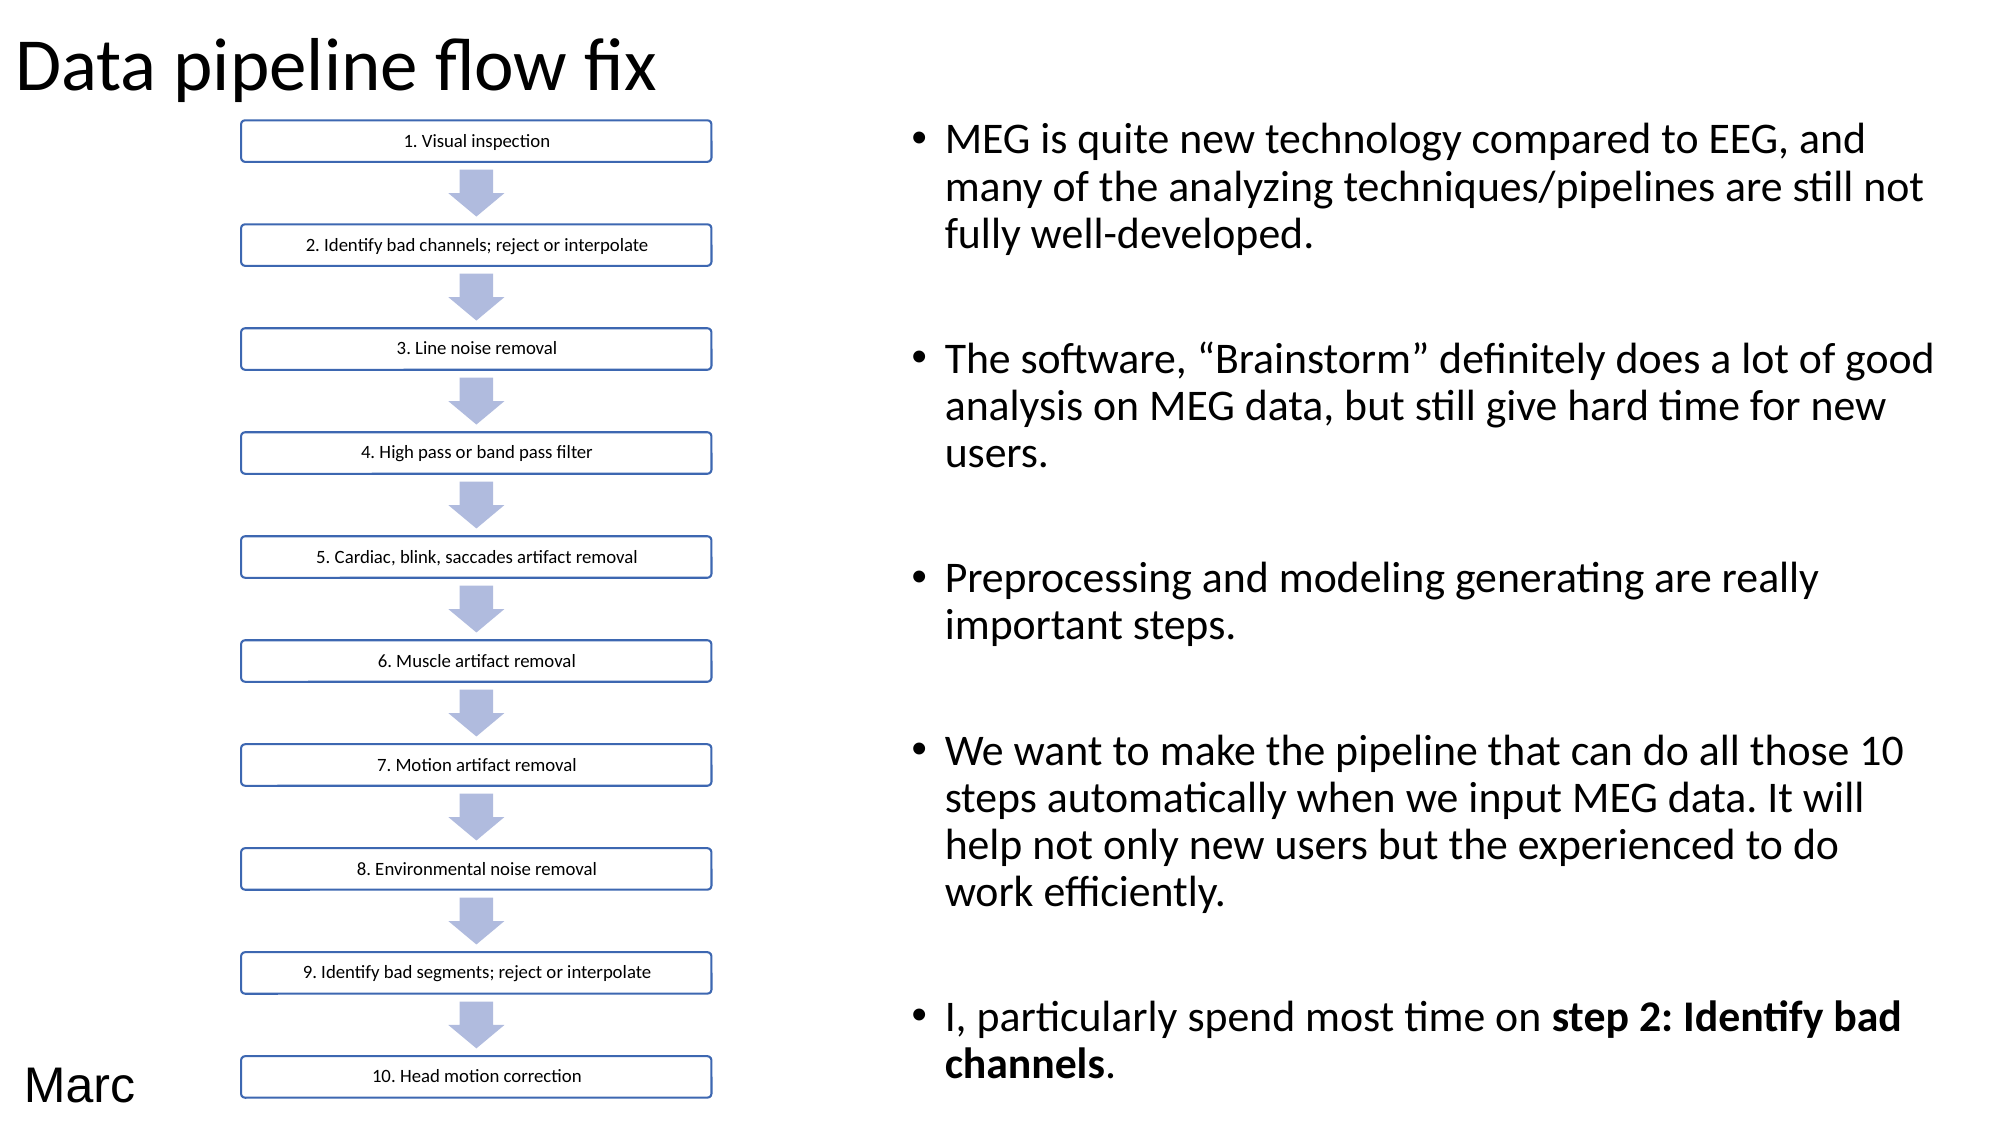

# Data pipeline flow fix
MEG is quite new technology compared to EEG, and many of the analyzing techniques/pipelines are still not fully well-developed.

The software, “Brainstorm” definitely does a lot of good analysis on MEG data, but still give hard time for new users.

Preprocessing and modeling generating are really important steps.

We want to make the pipeline that can do all those 10 steps automatically when we input MEG data. It will help not only new users but the experienced to do work efficiently.

I, particularly spend most time on step 2: Identify bad channels.
1. Visual inspection

2. Identify bad channels; reject or interpolate

3. Line noise removal

4. High pass or band pass filter

5. Cardiac, blink, saccades artifact removal

6. Muscle artifact removal

7. Motion artifact removal

8. Environmental noise removal

9. Identify bad segments; reject or interpolate

10. Head motion correction
Marc